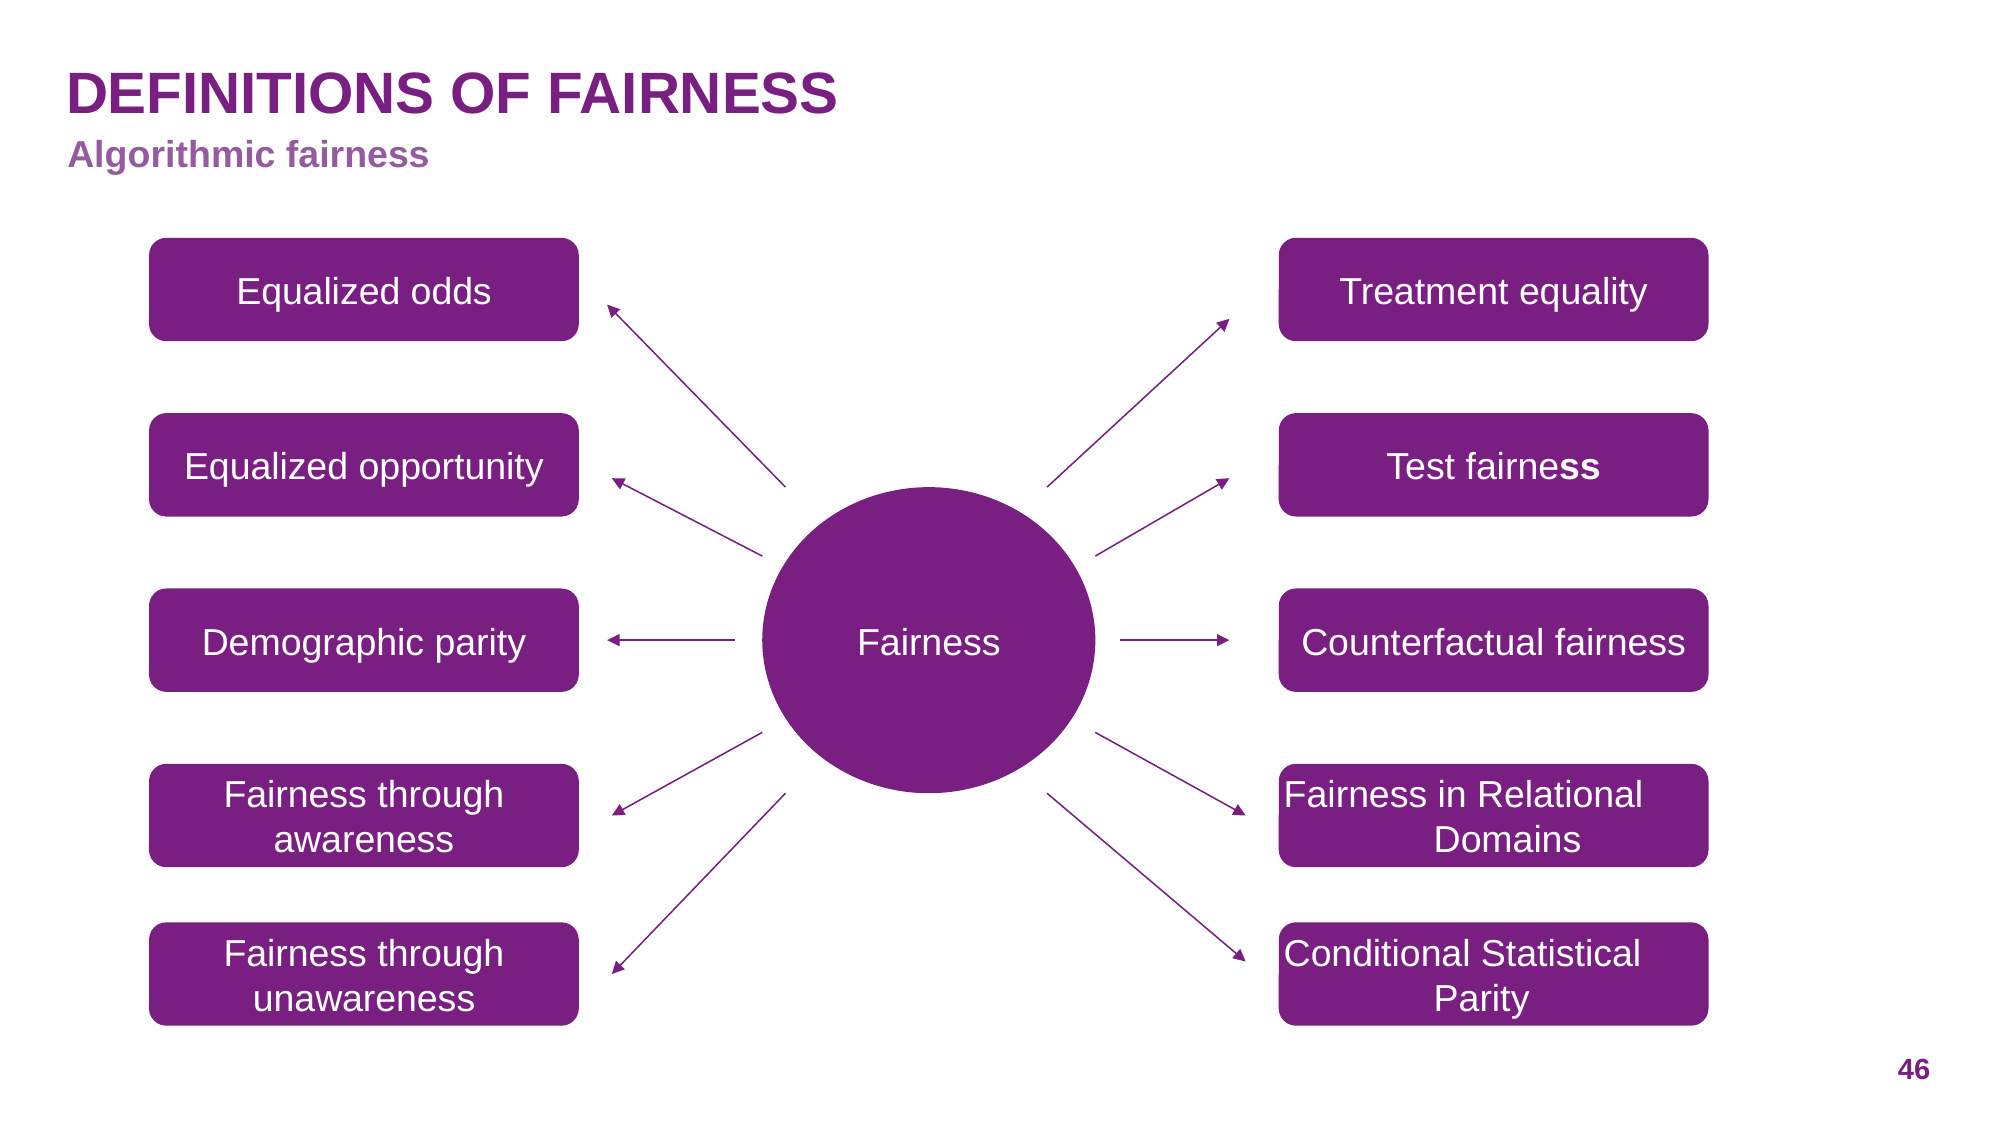

# Definitions of fairness
Algorithmic fairness
Equalized odds
Treatment equality
Equalized opportunity
Test fairness
Fairness
Demographic parity
Counterfactual fairness
Fairness through awareness
Fairness in Relational  	Domains
Fairness through unawareness
Conditional Statistical 	Parity
46